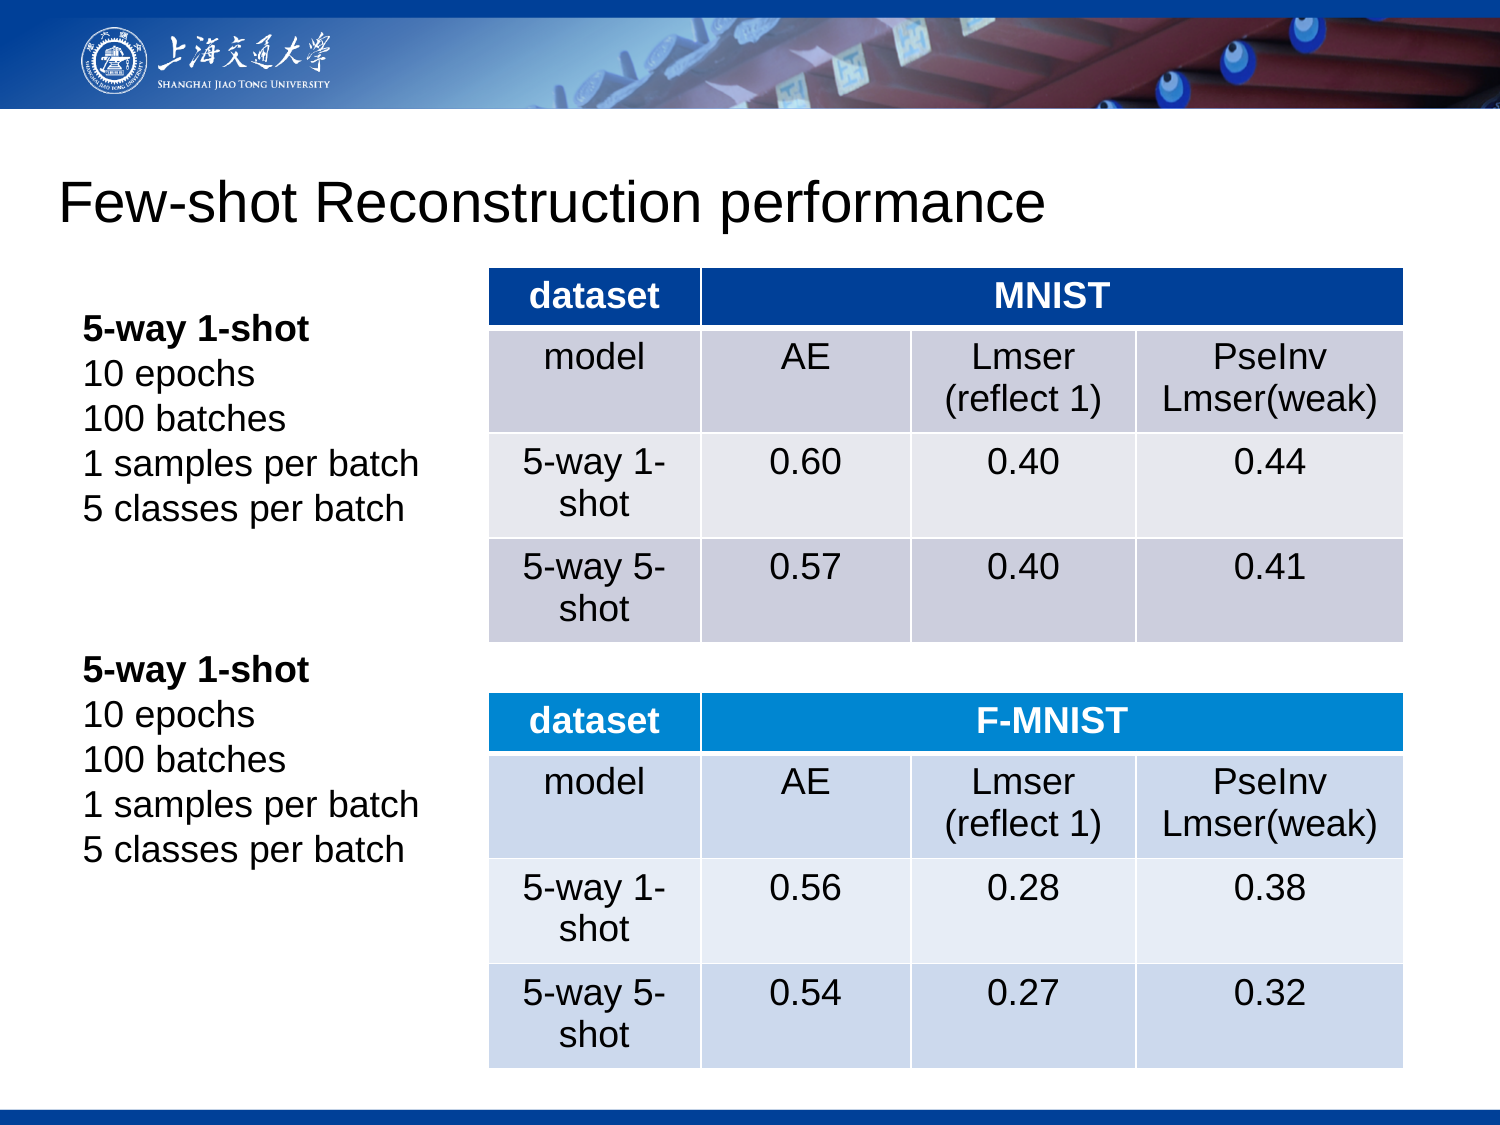

Few-shot Reconstruction performance
| dataset | MNIST | MNIST | MNIST |
| --- | --- | --- | --- |
| model | AE | Lmser (reflect 1) | PseInv Lmser(weak) |
| 5-way 1-shot | 0.60 | 0.40 | 0.44 |
| 5-way 5-shot | 0.57 | 0.40 | 0.41 |
5-way 1-shot
10 epochs
100 batches
1 samples per batch
5 classes per batch
5-way 1-shot
10 epochs
100 batches
1 samples per batch
5 classes per batch
| dataset | F-MNIST | MNIST | MNIST |
| --- | --- | --- | --- |
| model | AE | Lmser (reflect 1) | PseInv Lmser(weak) |
| 5-way 1-shot | 0.56 | 0.28 | 0.38 |
| 5-way 5-shot | 0.54 | 0.27 | 0.32 |